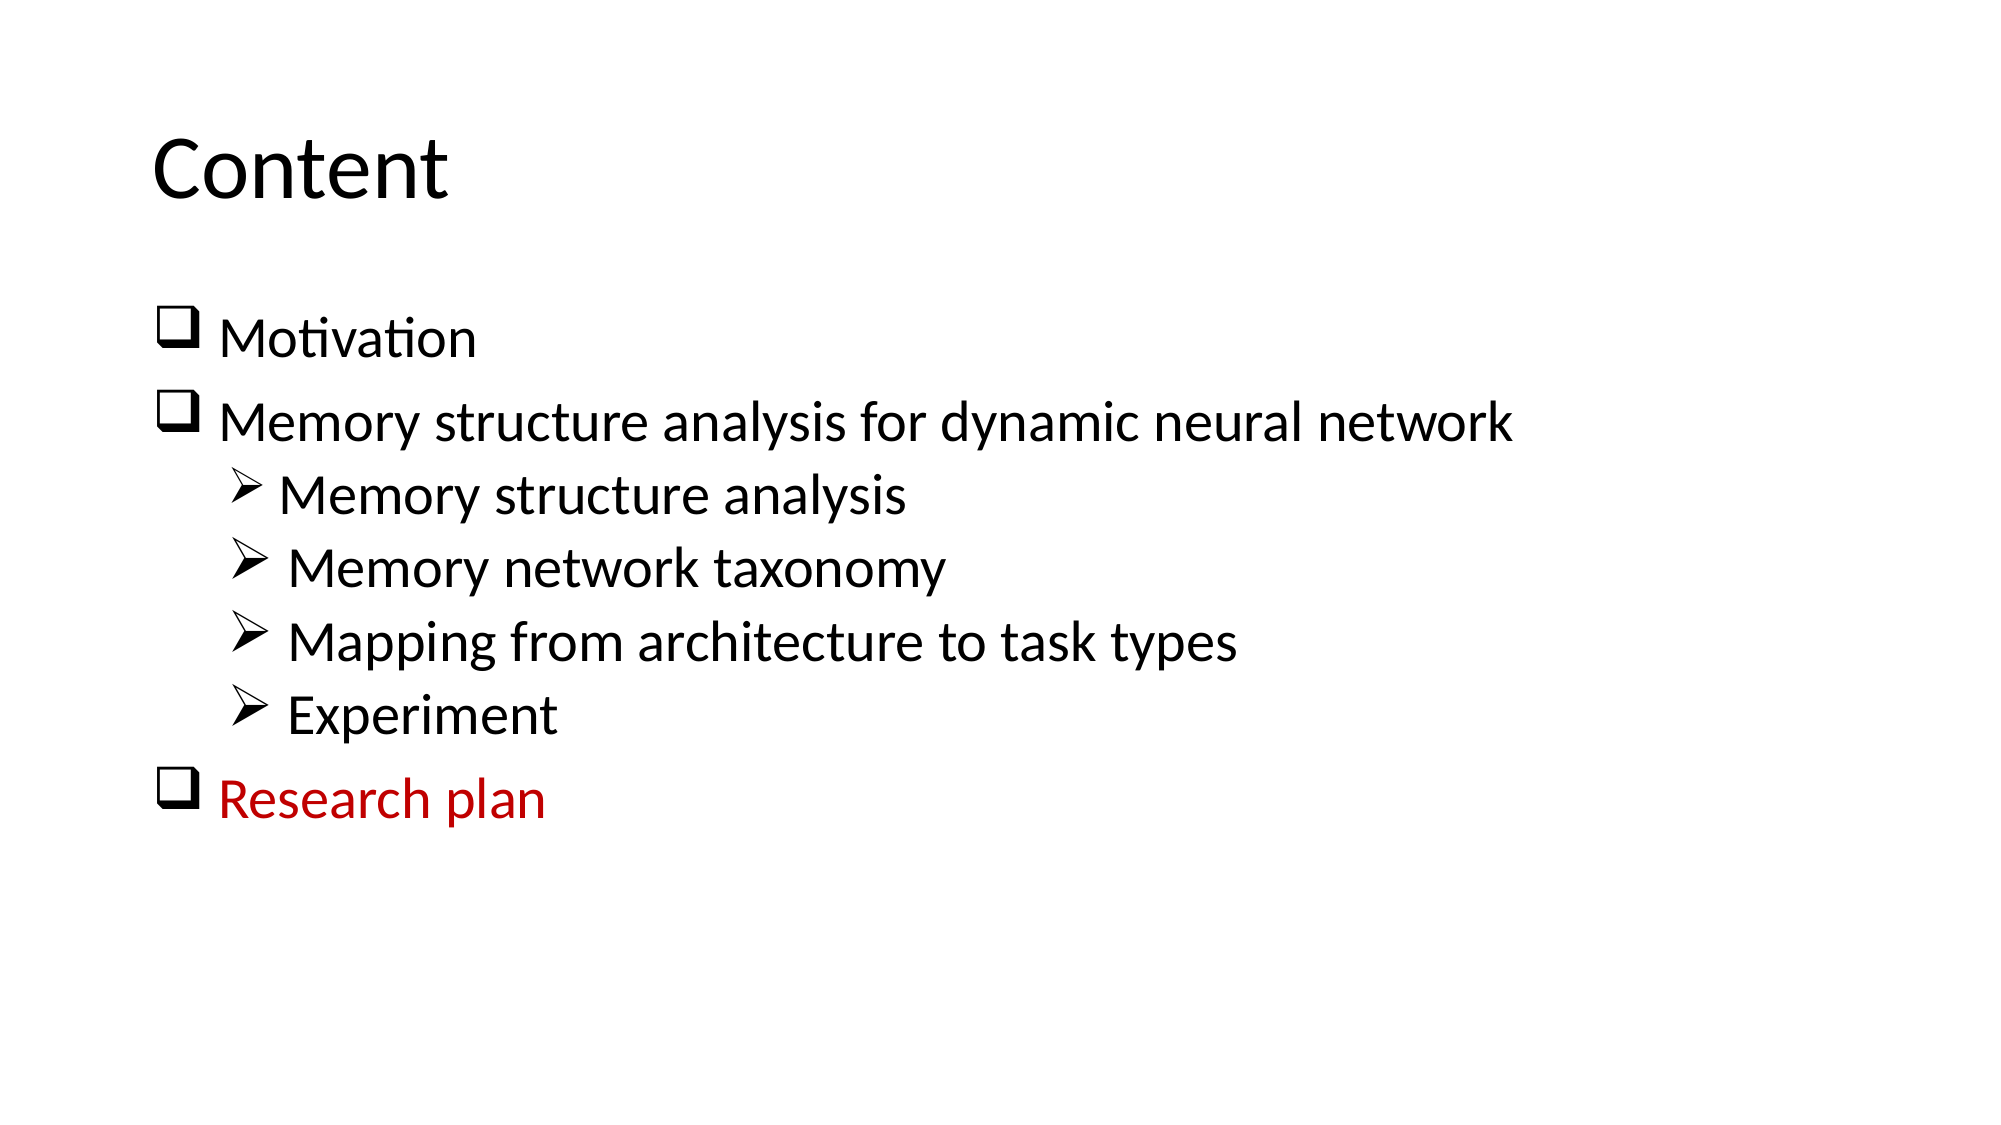

# Content
 Motivation
 Memory structure analysis for dynamic neural network
 Memory structure analysis
 Memory network taxonomy
 Mapping from architecture to task types
 Experiment
 Research plan